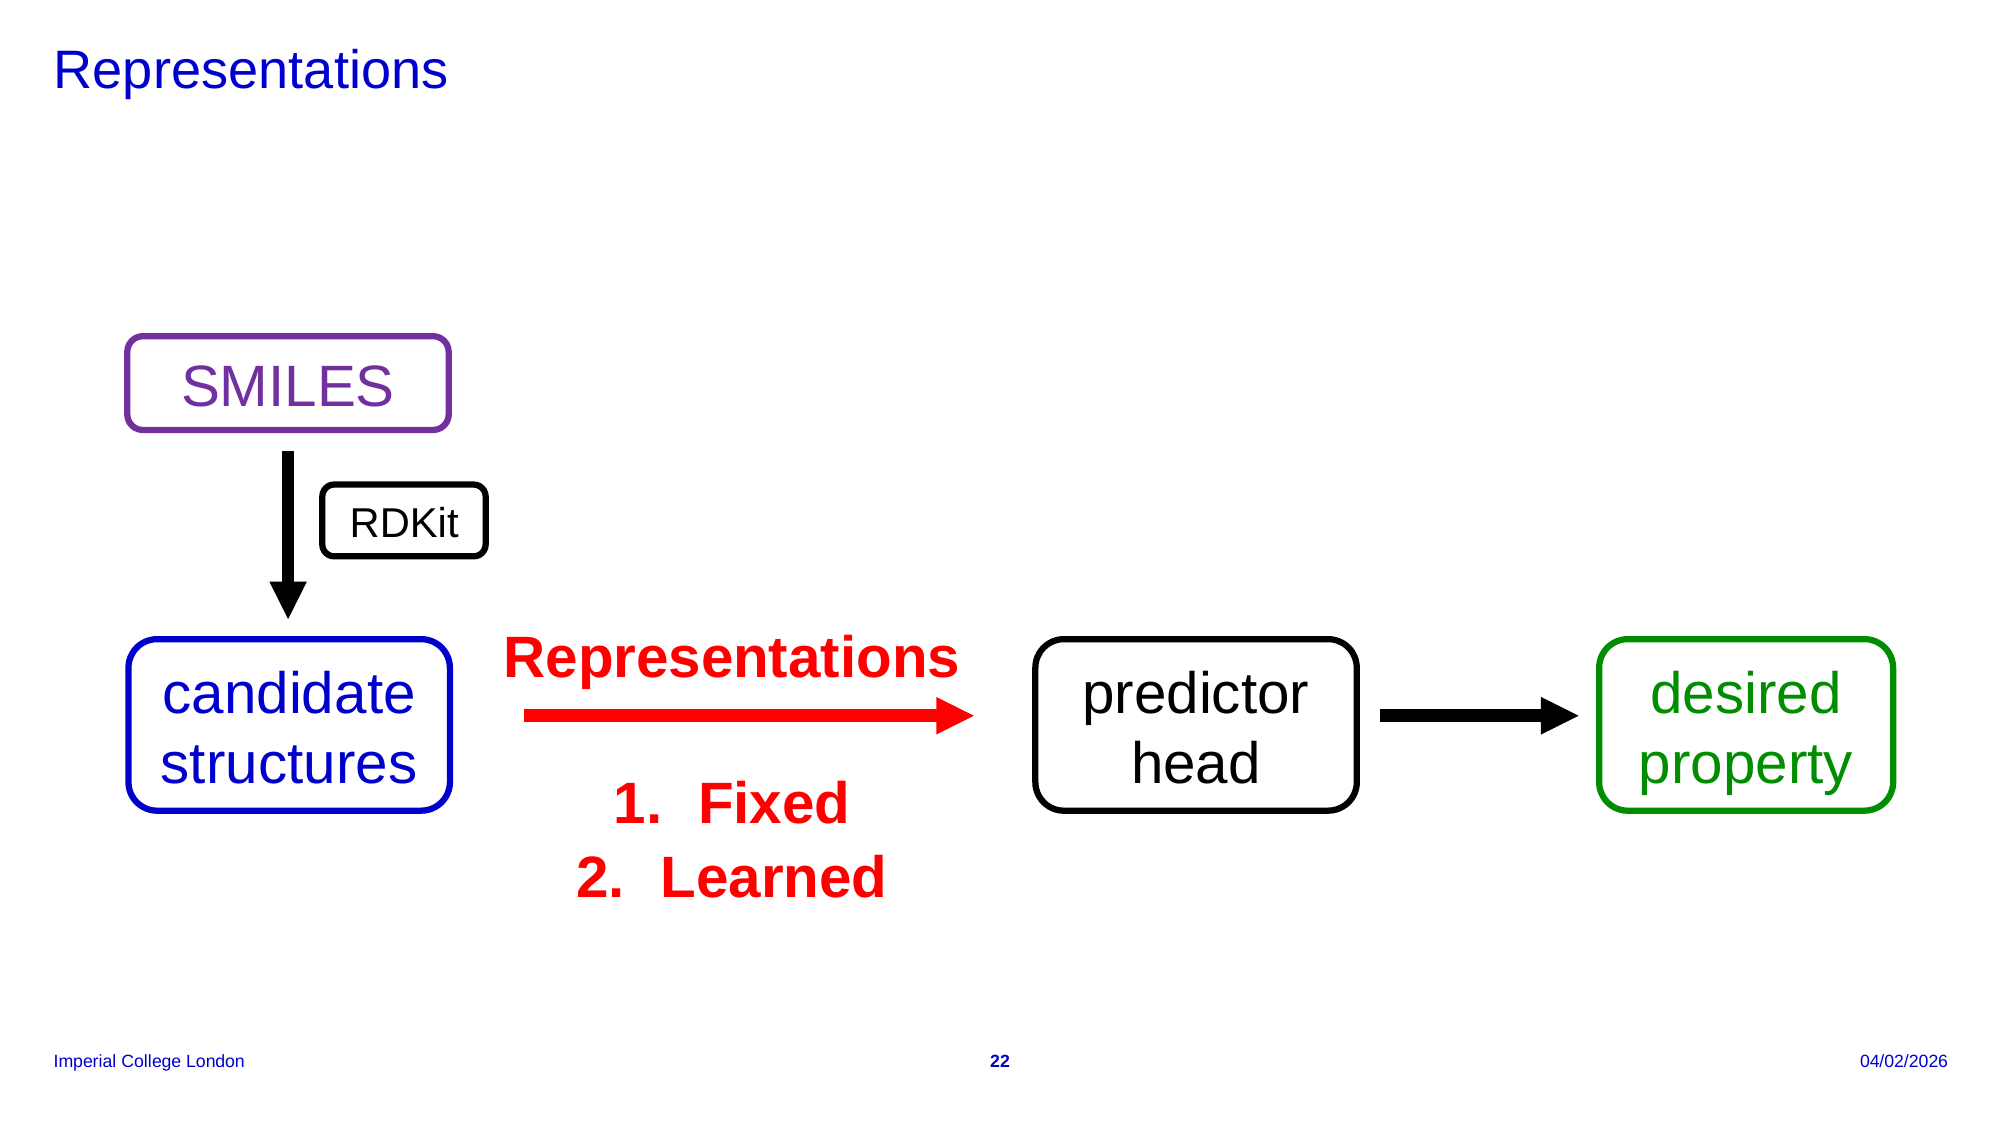

# Representations

SMILES
RDKit
Representations

Fixed
Learned
candidate structures
predictor head
desired property
22
04/02/2026